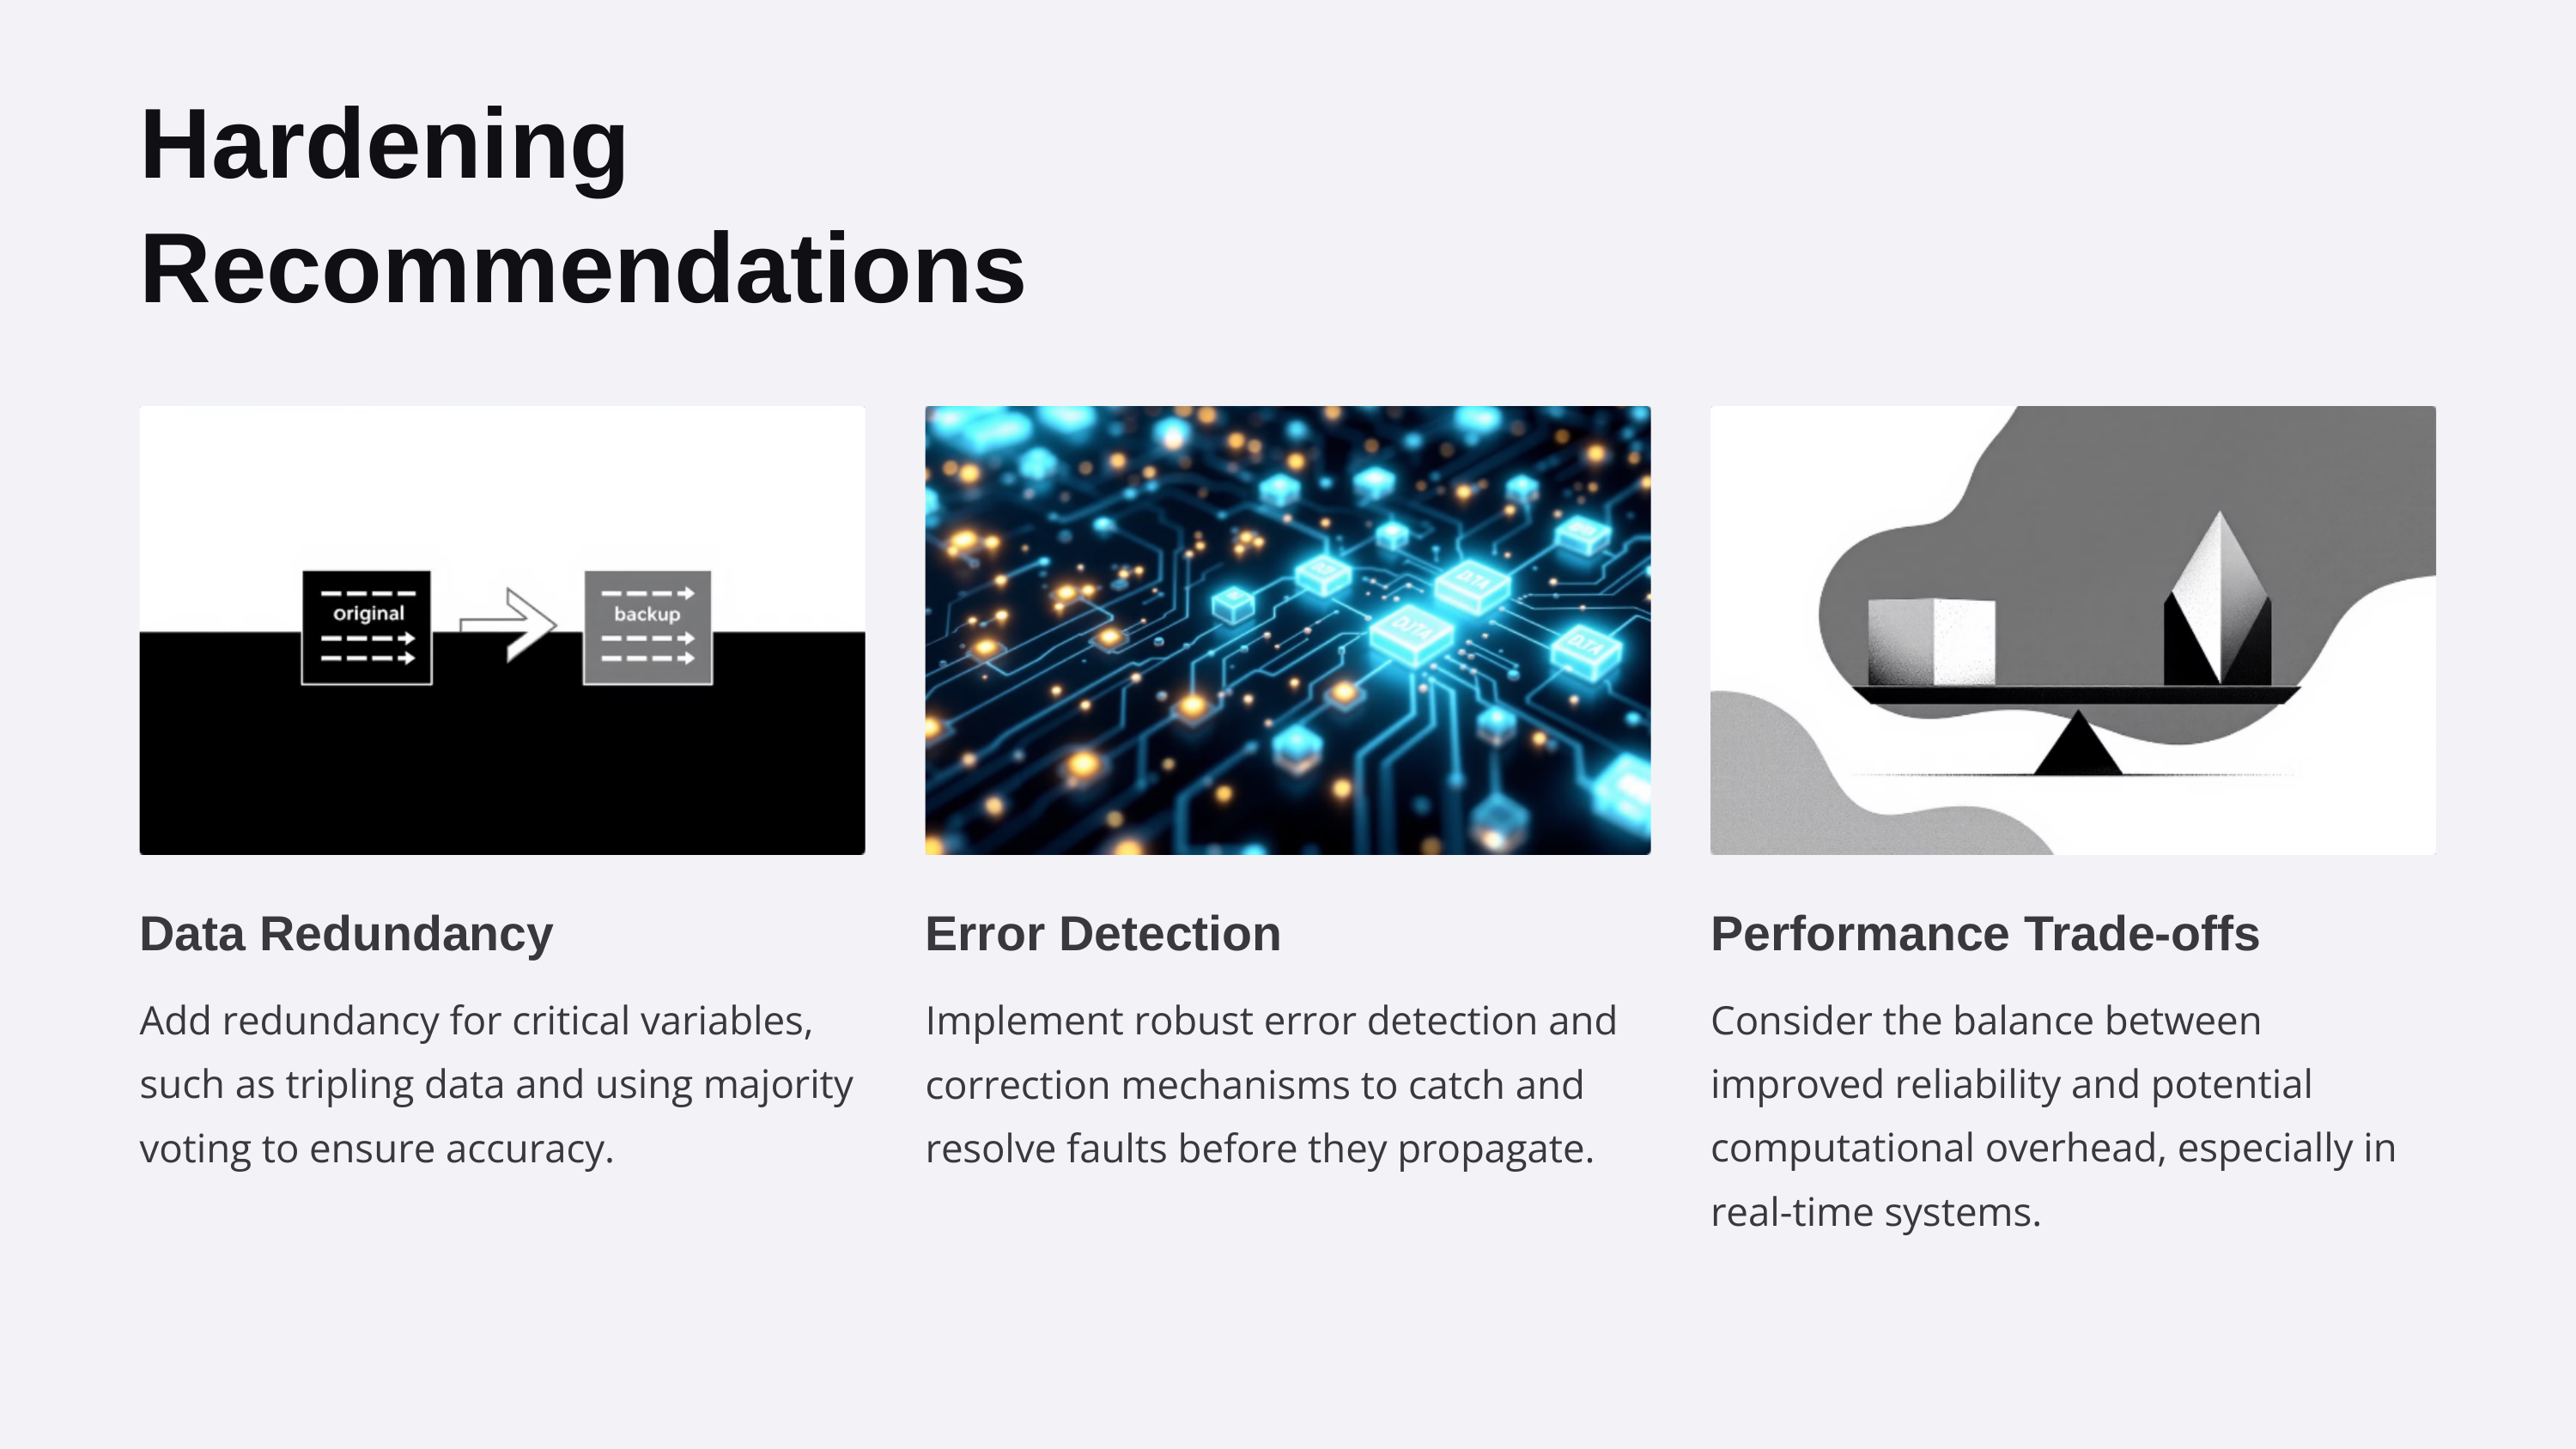

Hardening Recommendations

Data Redundancy
Performance Trade-offs
Error Detection
Add redundancy for critical variables, such as tripling data and using majority voting to ensure accuracy.
Consider the balance between improved reliability and potential computational overhead, especially in real-time systems.
Implement robust error detection and correction mechanisms to catch and resolve faults before they propagate.